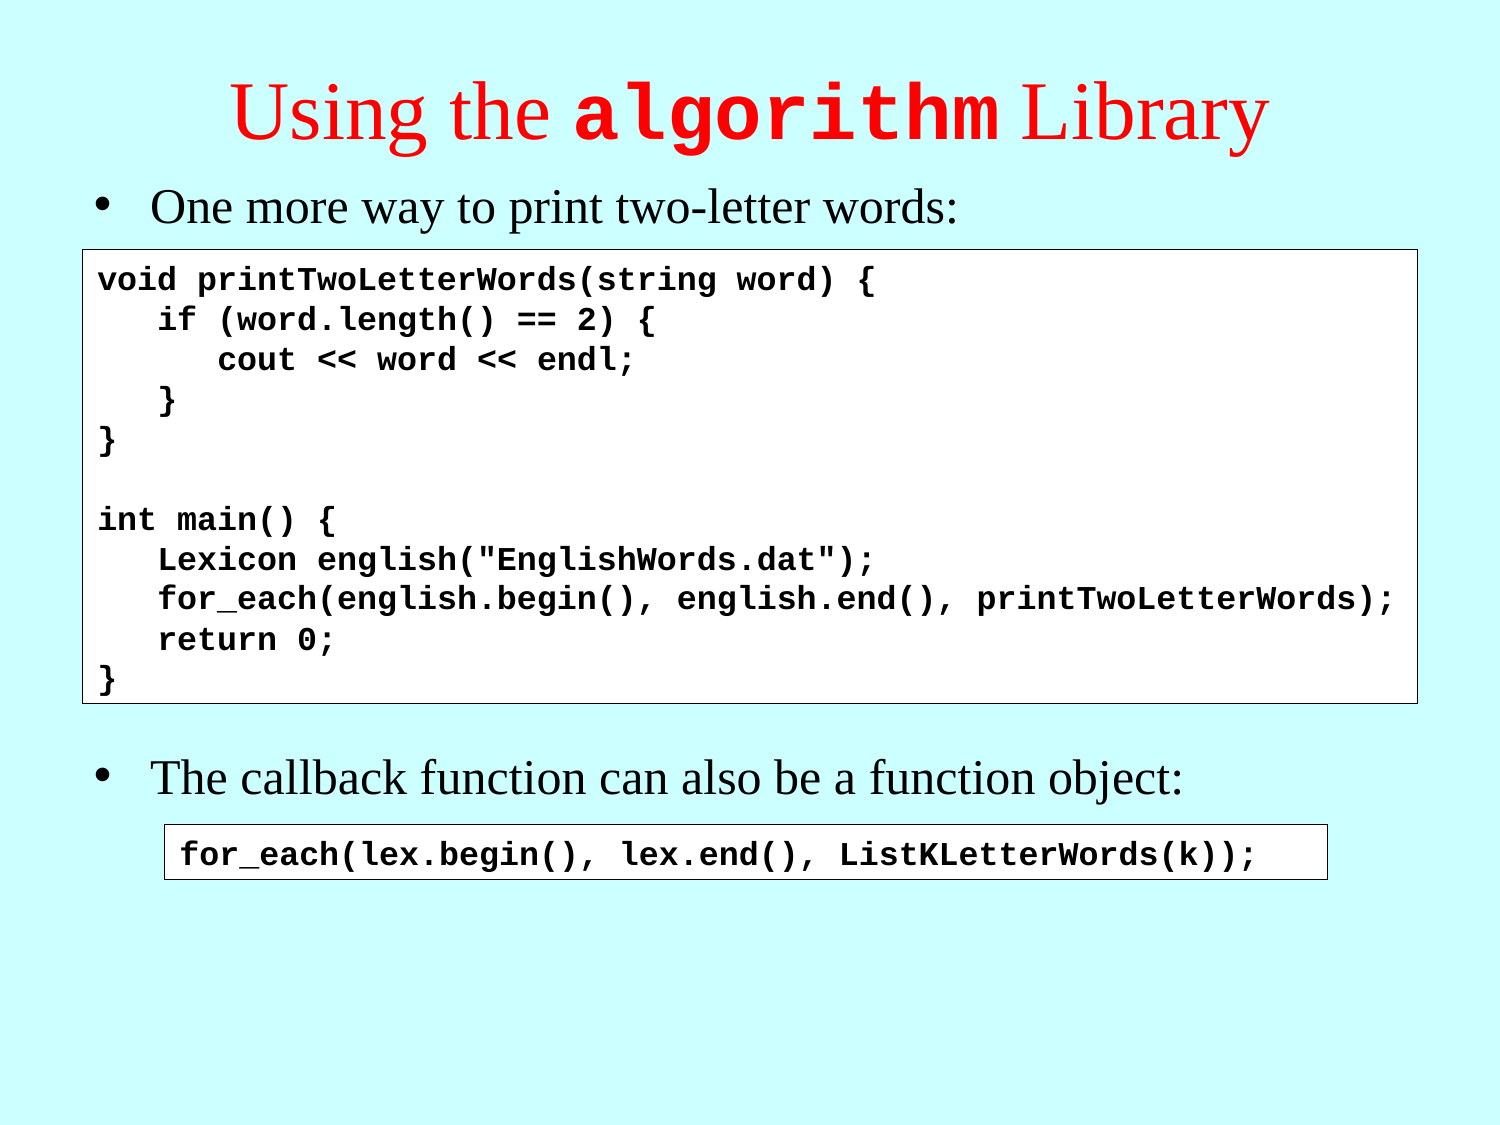

# Using the algorithm Library
One more way to print two-letter words:

The callback function can also be a function object:
void printTwoLetterWords(string word) {
   if (word.length() == 2) {
      cout << word << endl;
   }
}

int main() {
   Lexicon english("EnglishWords.dat");
   for_each(english.begin(), english.end(), printTwoLetterWords);
   return 0;
}
for_each(lex.begin(), lex.end(), ListKLetterWords(k));